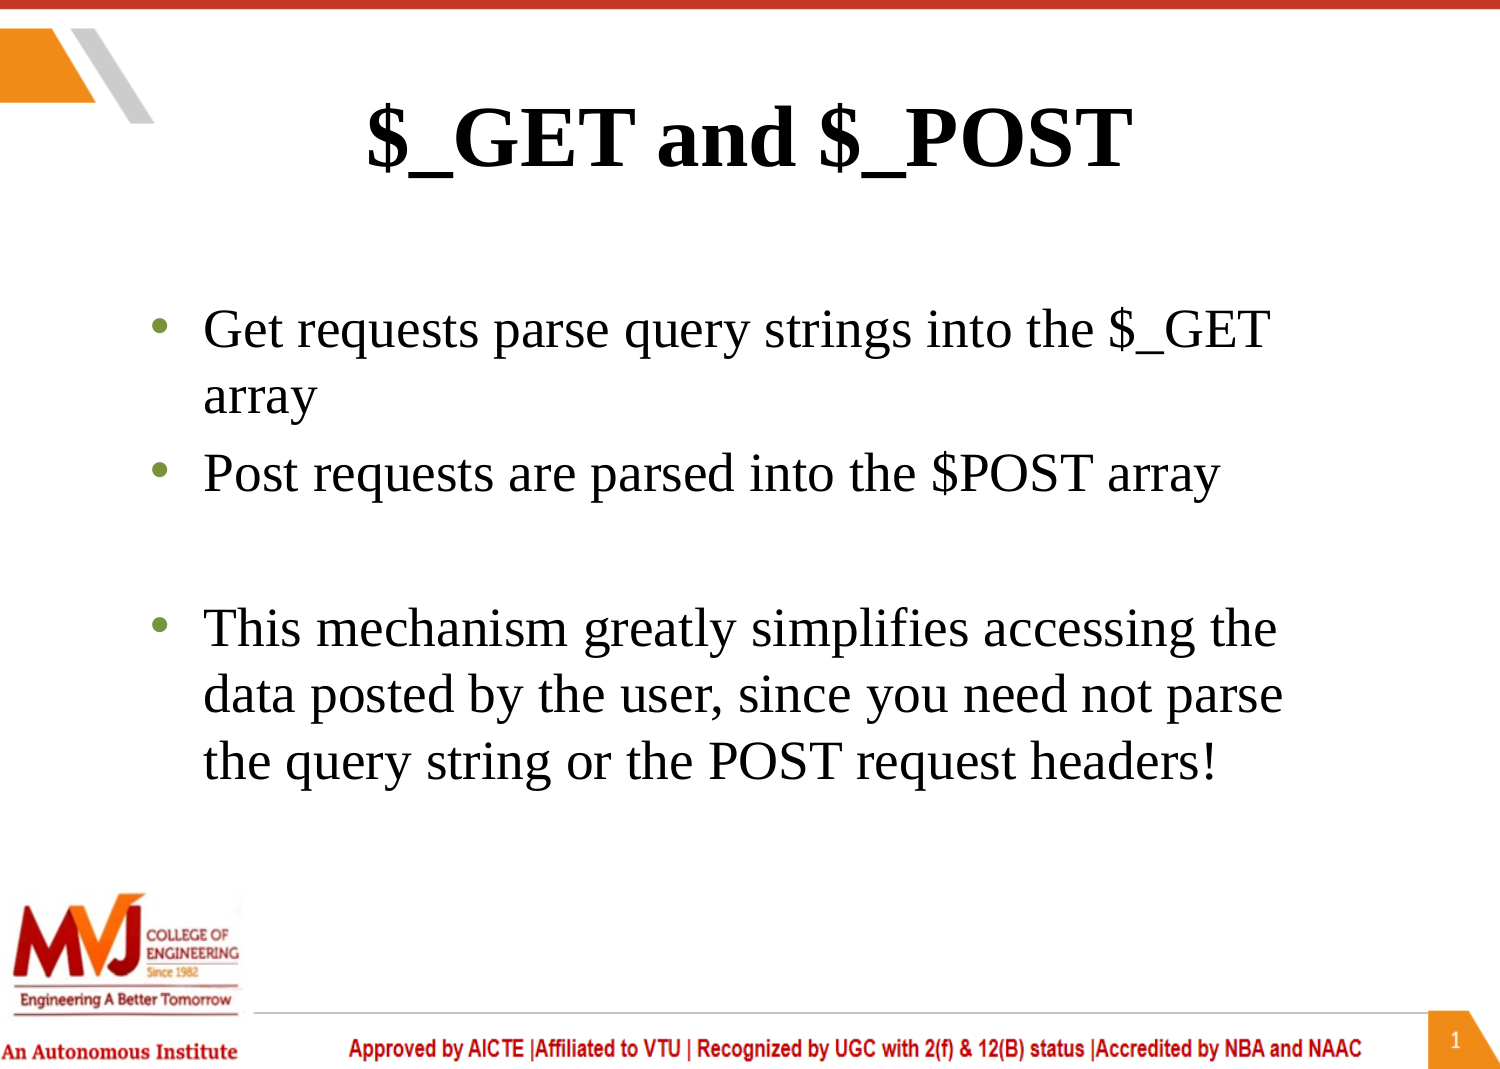

# $_GET and $_POST
Get requests parse query strings into the $_GET array
Post requests are parsed into the $POST array

This mechanism greatly simplifies accessing the data posted by the user, since you need not parse the query string or the POST request headers!